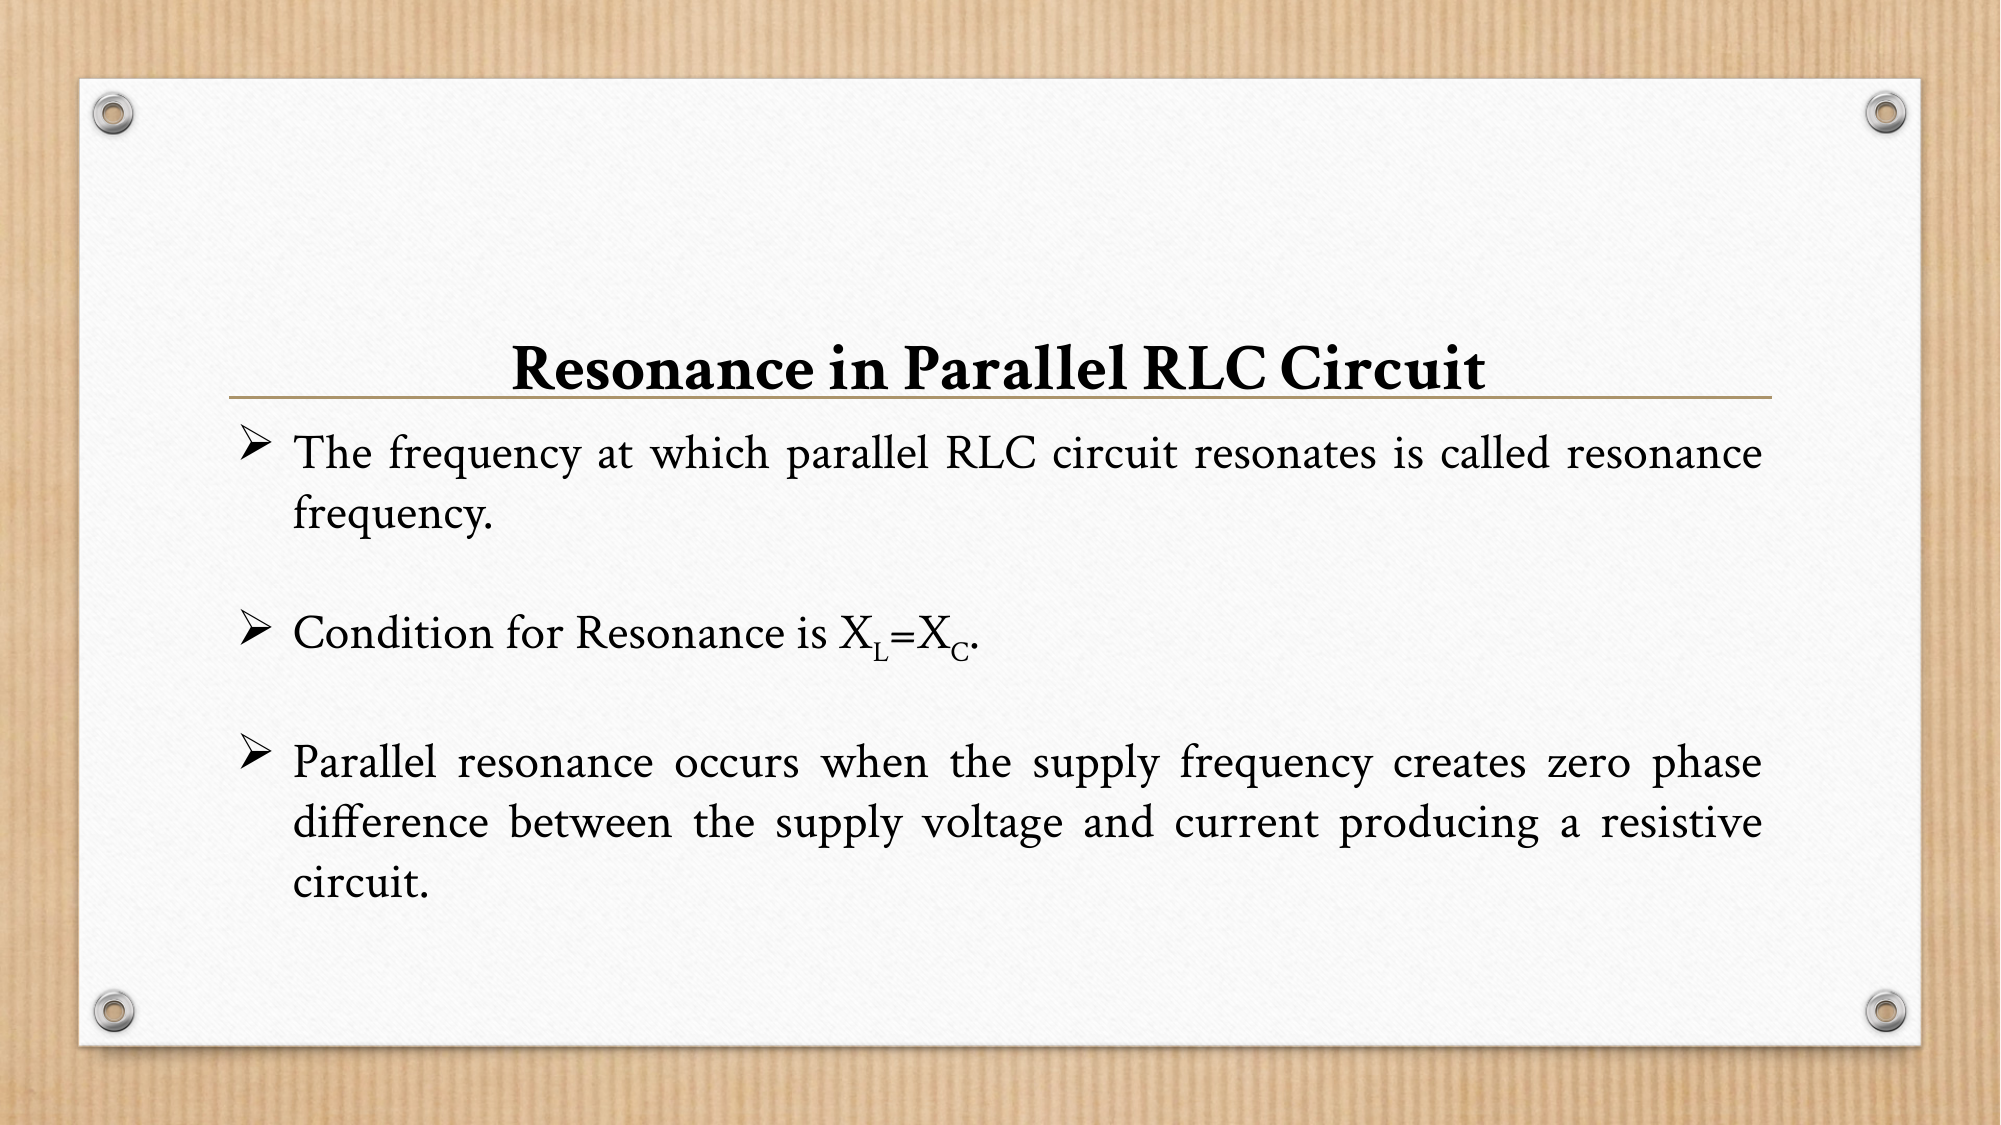

Resonance in Parallel RLC Circuit
The frequency at which parallel RLC circuit resonates is called resonance frequency.

Condition for Resonance is XL=XC.

Parallel resonance occurs when the supply frequency creates zero phase difference between the supply voltage and current producing a resistive circuit.